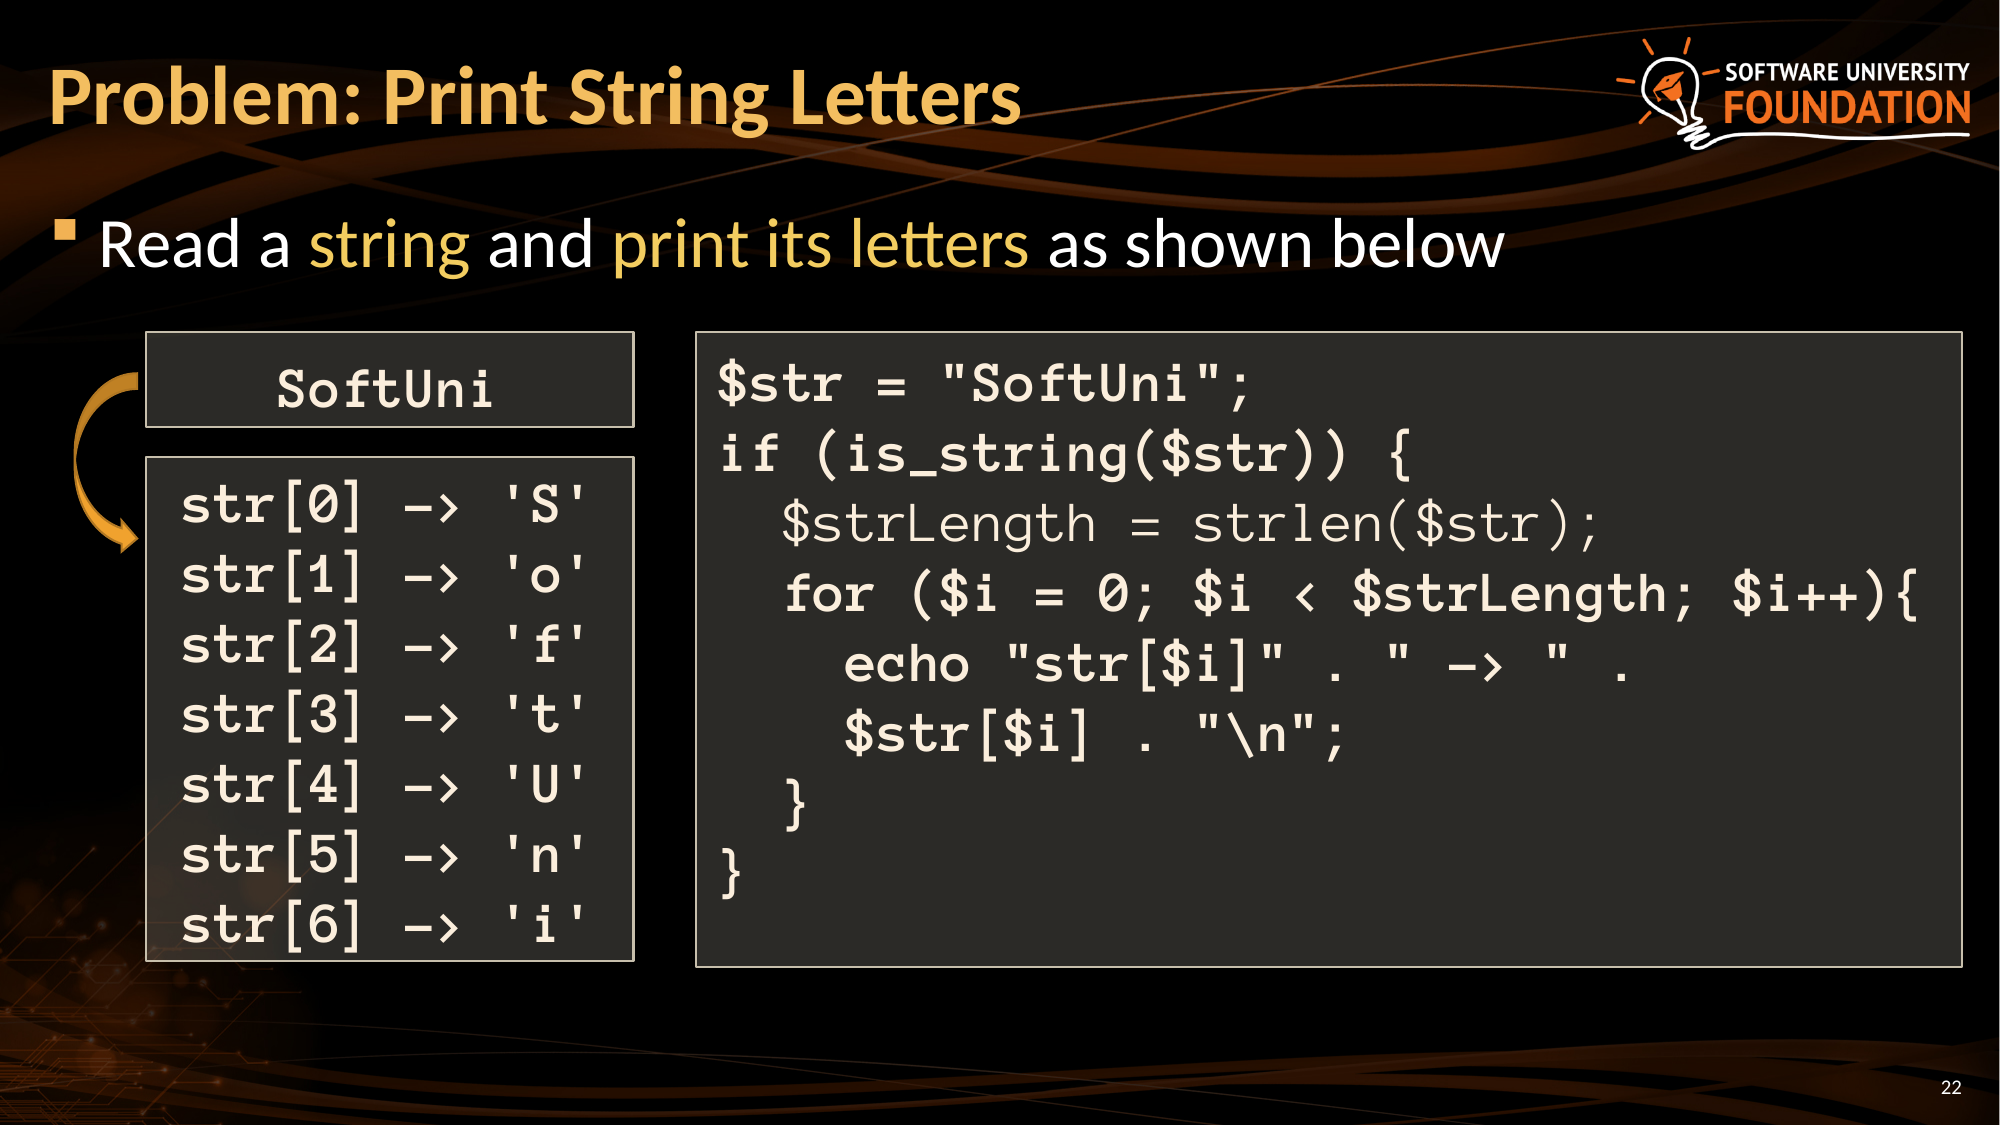

# Problem: Print String Letters
Read a string and print its letters as shown below
SoftUni
$str = "SoftUni";
if (is_string($str)) {
  $strLength = strlen($str);
  for ($i = 0; $i < $strLength; $i++){
    echo "str[$i]" . " -> " .
    $str[$i] . "\n";
  }
}

str[0] -> 'S'
str[1] -> 'o'
str[2] -> 'f'
str[3] -> 't'
str[4] -> 'U'
str[5] -> 'n'
str[6] -> 'i'
22